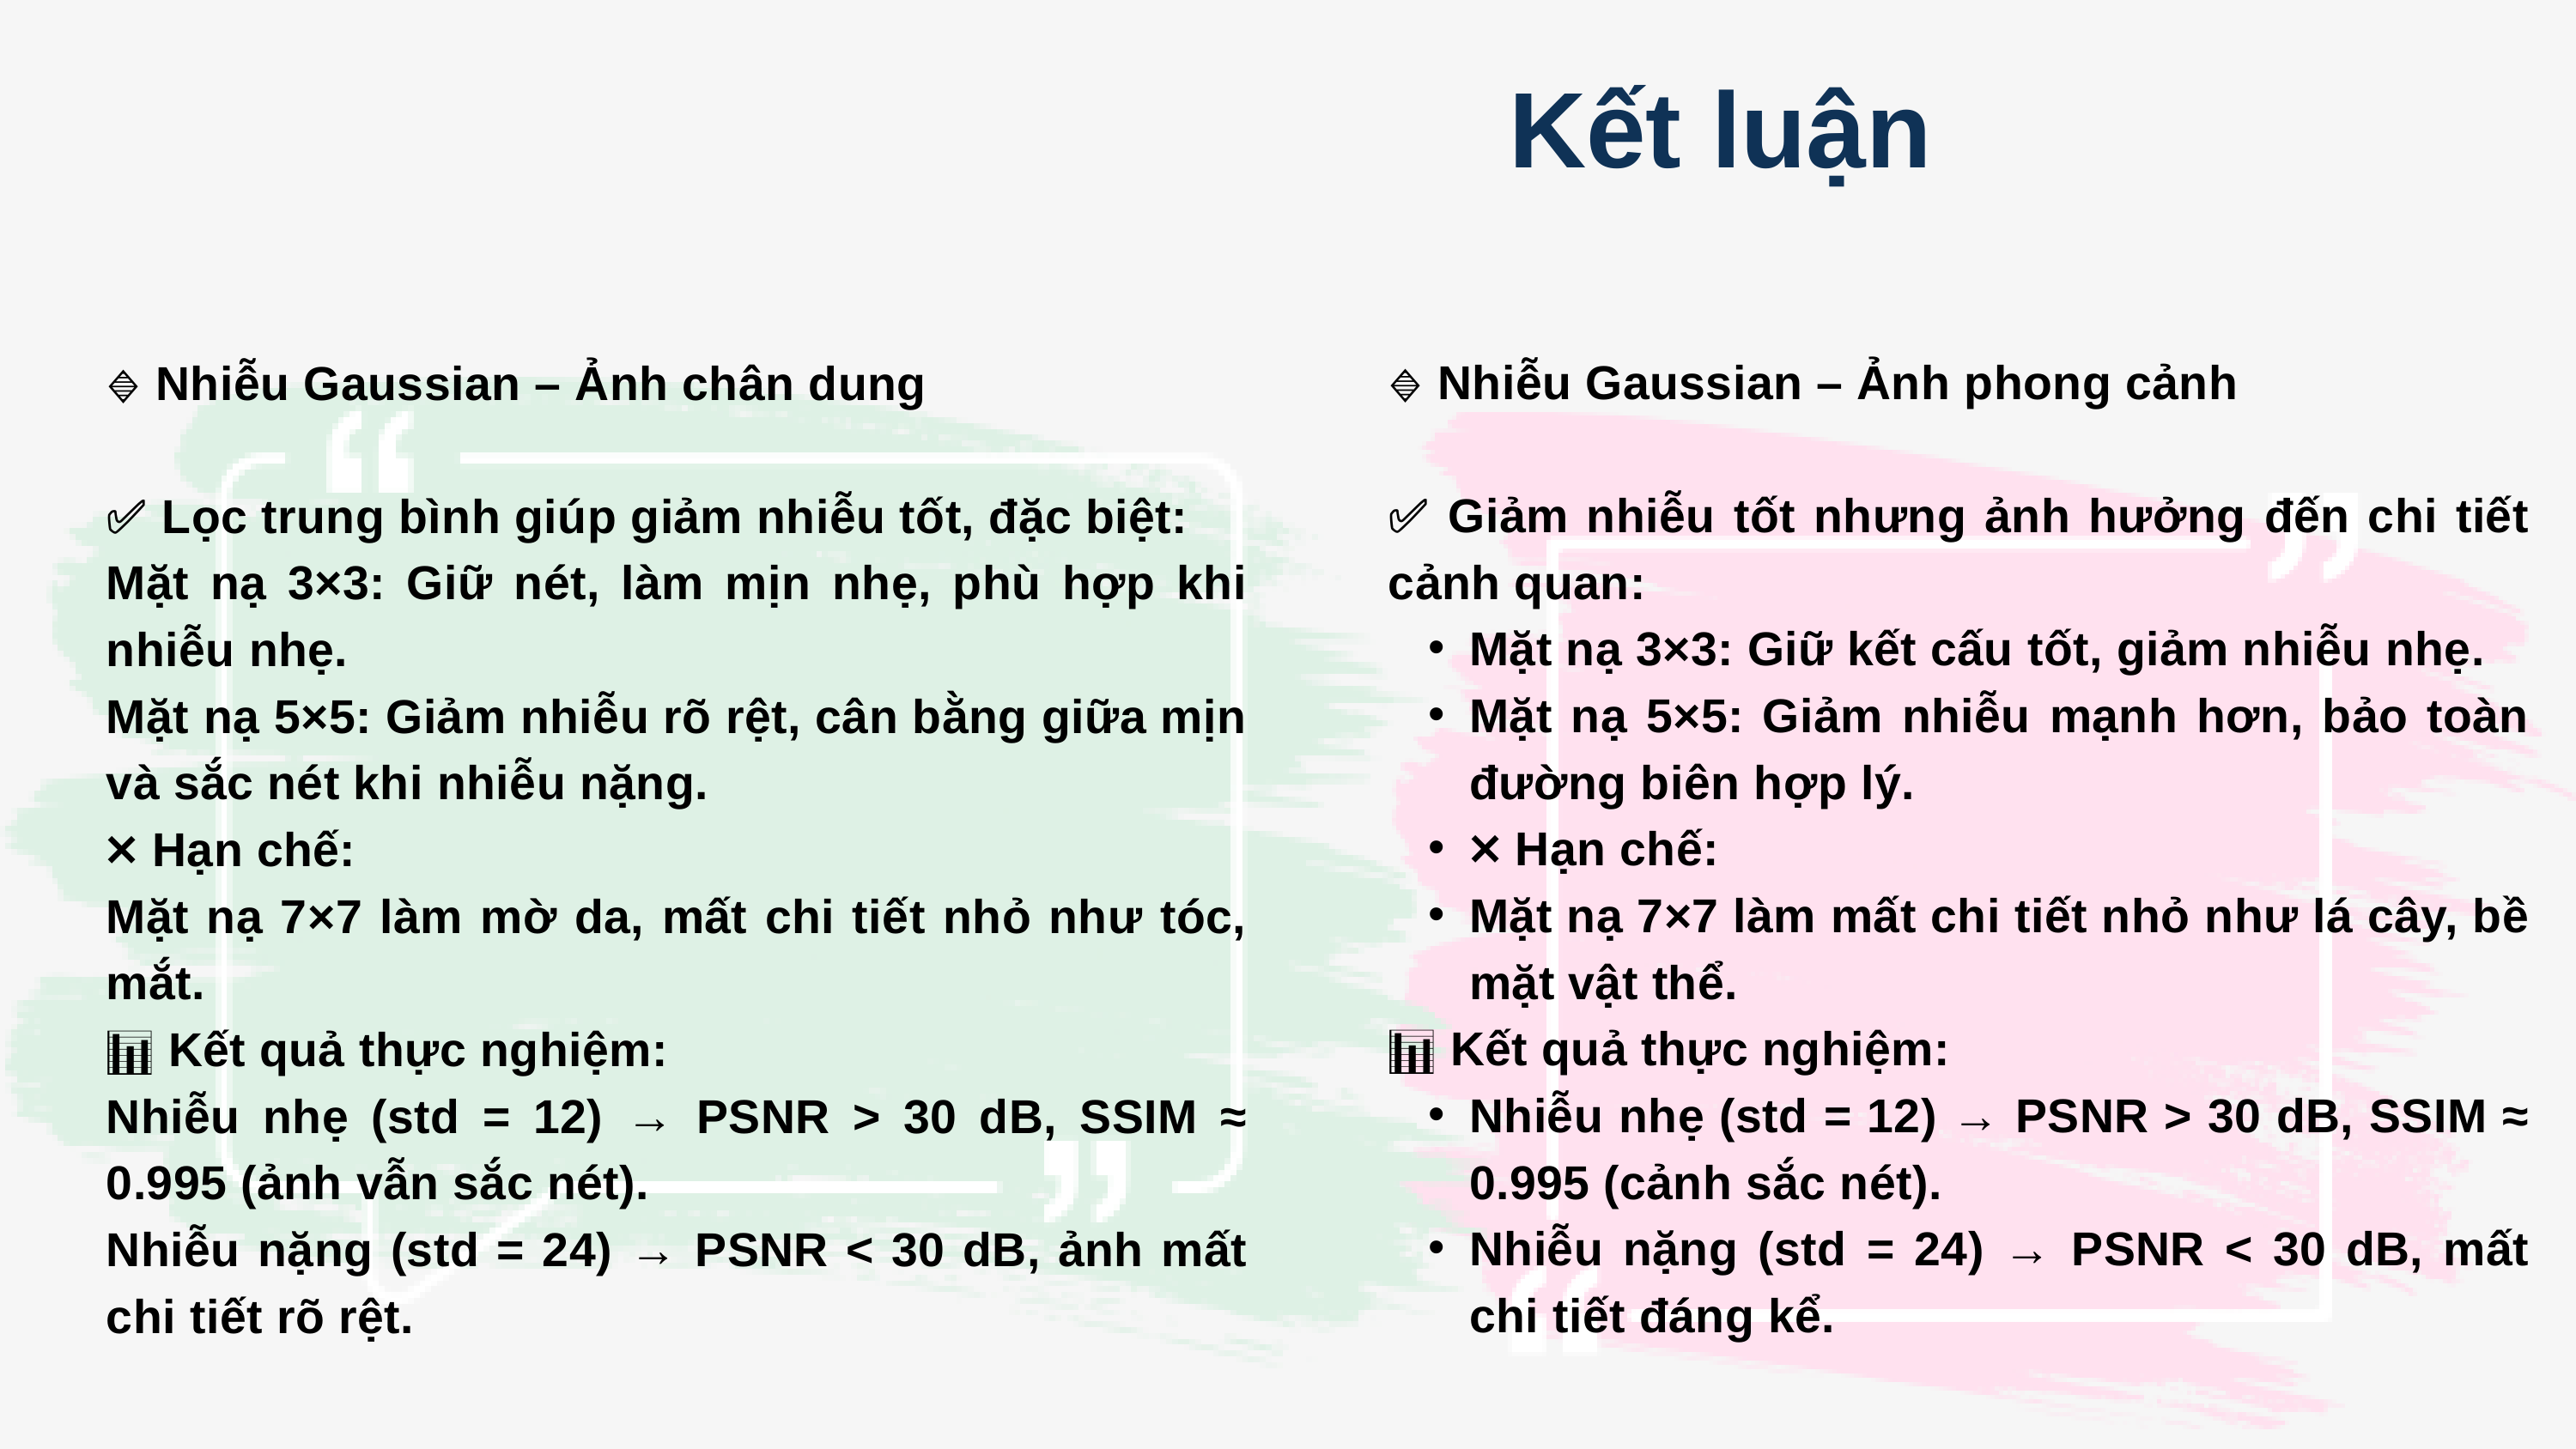

Kết luận
🔹 Nhiễu Gaussian – Ảnh phong cảnh

✅ Giảm nhiễu tốt nhưng ảnh hưởng đến chi tiết cảnh quan:
Mặt nạ 3×3: Giữ kết cấu tốt, giảm nhiễu nhẹ.
Mặt nạ 5×5: Giảm nhiễu mạnh hơn, bảo toàn đường biên hợp lý.
❌ Hạn chế:
Mặt nạ 7×7 làm mất chi tiết nhỏ như lá cây, bề mặt vật thể.
📊 Kết quả thực nghiệm:
Nhiễu nhẹ (std = 12) → PSNR > 30 dB, SSIM ≈ 0.995 (cảnh sắc nét).
Nhiễu nặng (std = 24) → PSNR < 30 dB, mất chi tiết đáng kể.

🔹 Nhiễu Gaussian – Ảnh chân dung

✅ Lọc trung bình giúp giảm nhiễu tốt, đặc biệt:
Mặt nạ 3×3: Giữ nét, làm mịn nhẹ, phù hợp khi nhiễu nhẹ.
Mặt nạ 5×5: Giảm nhiễu rõ rệt, cân bằng giữa mịn và sắc nét khi nhiễu nặng.
❌ Hạn chế:
Mặt nạ 7×7 làm mờ da, mất chi tiết nhỏ như tóc, mắt.
📊 Kết quả thực nghiệm:
Nhiễu nhẹ (std = 12) → PSNR > 30 dB, SSIM ≈ 0.995 (ảnh vẫn sắc nét).
Nhiễu nặng (std = 24) → PSNR < 30 dB, ảnh mất chi tiết rõ rệt.